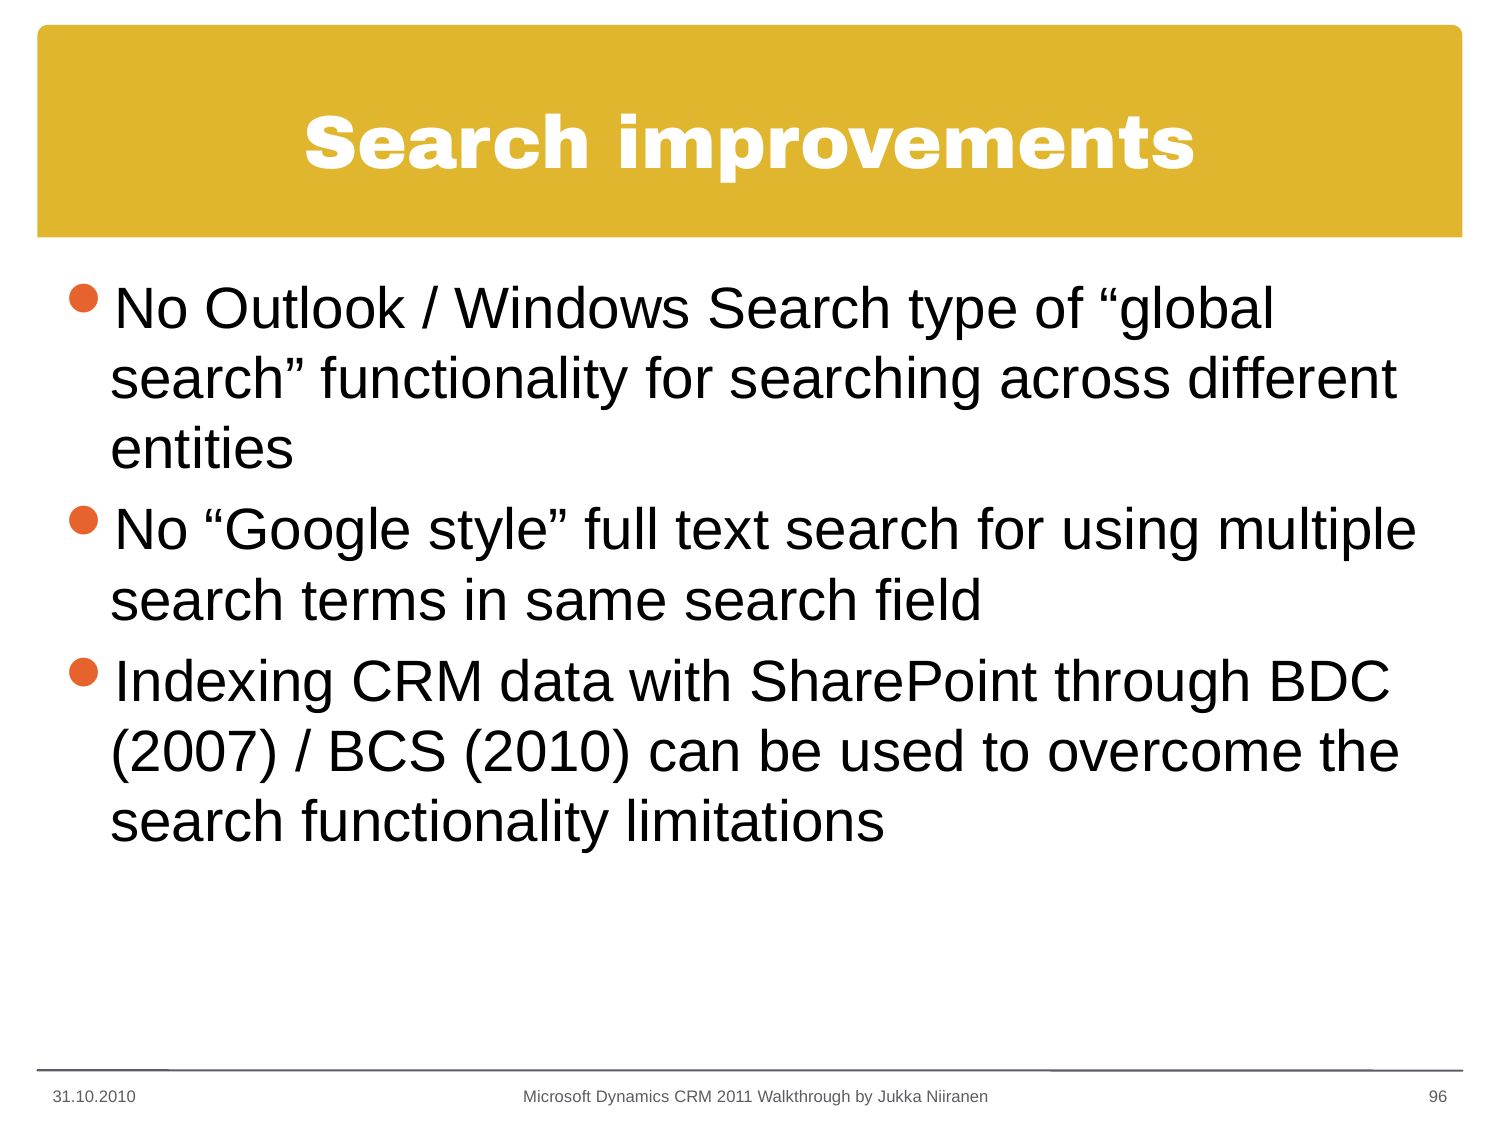

# Search improvements
No Outlook / Windows Search type of “global search” functionality for searching across different entities
No “Google style” full text search for using multiple search terms in same search field
Indexing CRM data with SharePoint through BDC (2007) / BCS (2010) can be used to overcome the search functionality limitations
31.10.2010
Microsoft Dynamics CRM 2011 Walkthrough by Jukka Niiranen
96